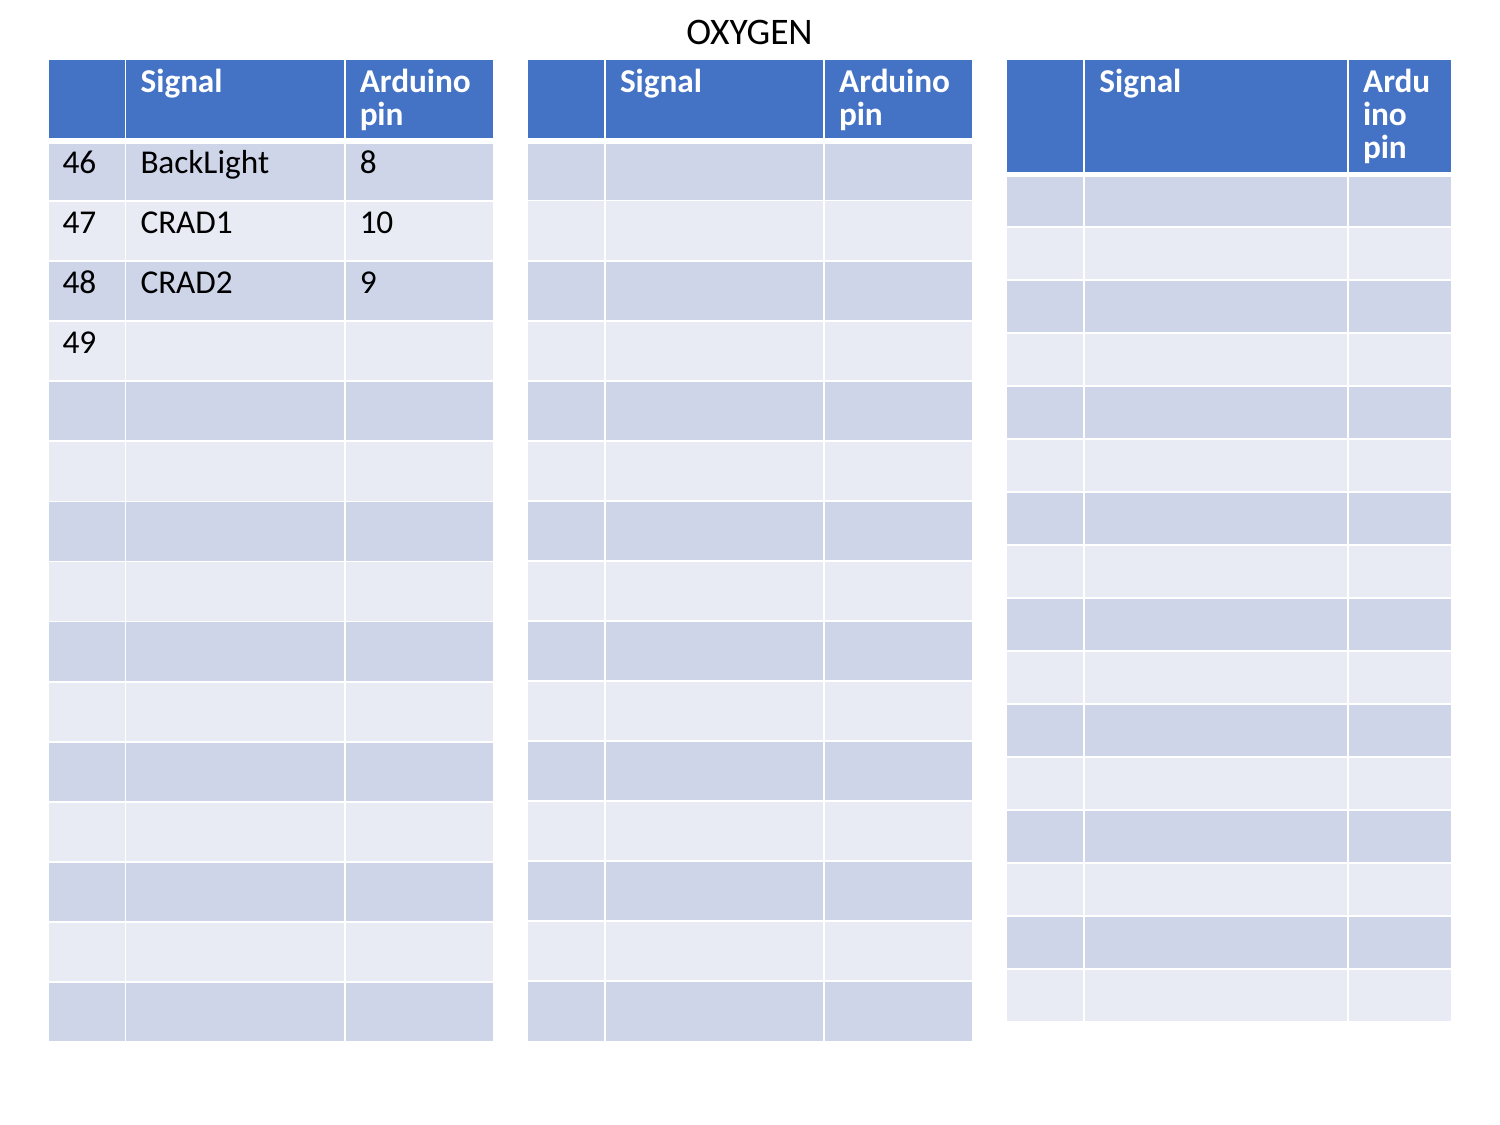

OXYGEN
|  | Signal | Arduino pin |
| --- | --- | --- |
| 46 | BackLight | 8 |
| 47 | CRAD1 | 10 |
| 48 | CRAD2 | 9 |
| 49 |  |  |
|  |  |  |
|  |  |  |
|  |  |  |
|  |  |  |
|  |  |  |
|  |  |  |
|  |  |  |
|  |  |  |
|  |  |  |
|  |  |  |
|  |  |  |
|  | Signal | Arduino pin |
| --- | --- | --- |
|  |  |  |
|  |  |  |
|  |  |  |
|  |  |  |
|  |  |  |
|  |  |  |
|  |  |  |
|  |  |  |
|  |  |  |
|  |  |  |
|  |  |  |
|  |  |  |
|  |  |  |
|  |  |  |
|  |  |  |
|  | Signal | Arduino pin |
| --- | --- | --- |
|  |  |  |
|  |  |  |
|  |  |  |
|  |  |  |
|  |  |  |
|  |  |  |
|  |  |  |
|  |  |  |
|  |  |  |
|  |  |  |
|  |  |  |
|  |  |  |
|  |  |  |
|  |  |  |
|  |  |  |
|  |  |  |